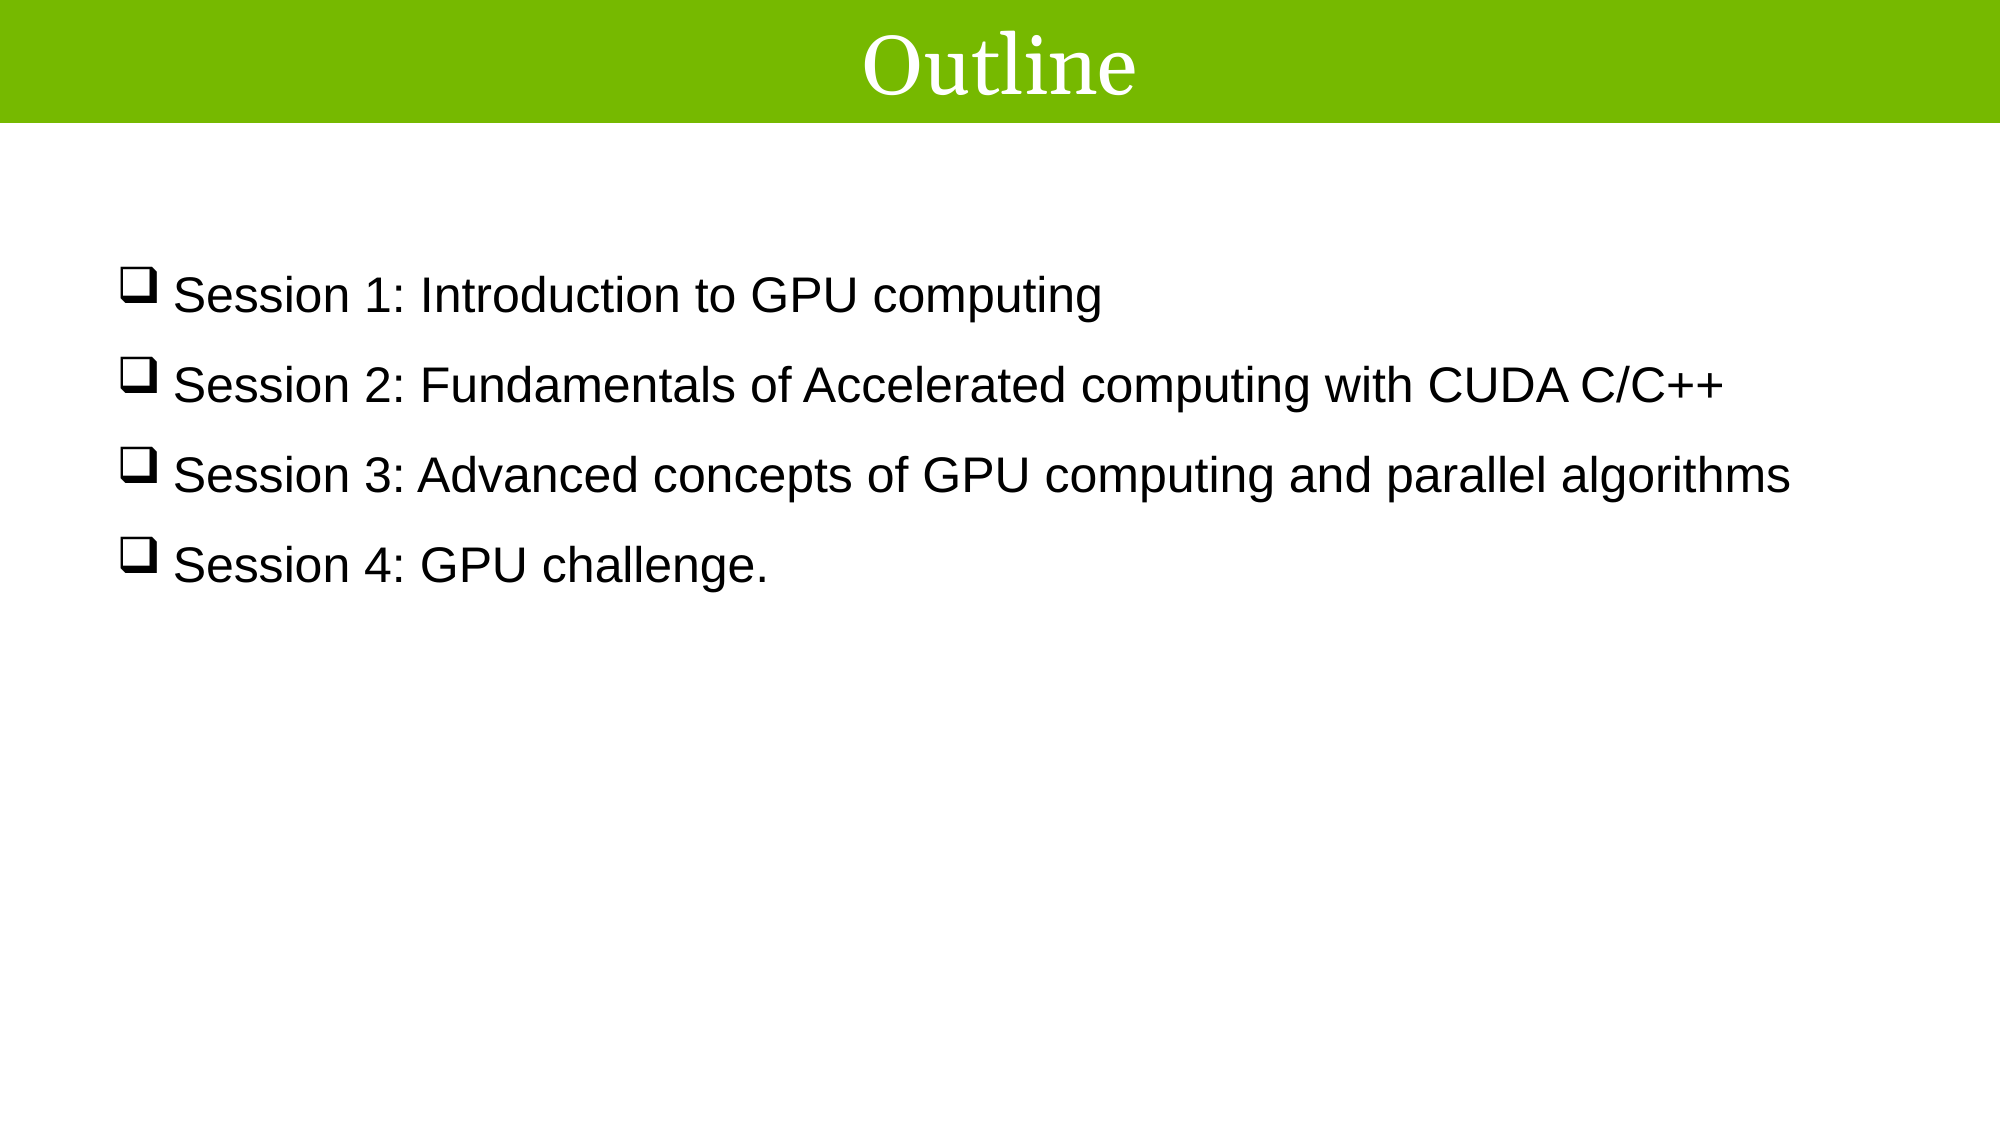

Outline

Session 1: Introduction to GPU computing
Session 2: Fundamentals of Accelerated computing with CUDA C/C++
Session 3: Advanced concepts of GPU computing and parallel algorithms
Session 4: GPU challenge.